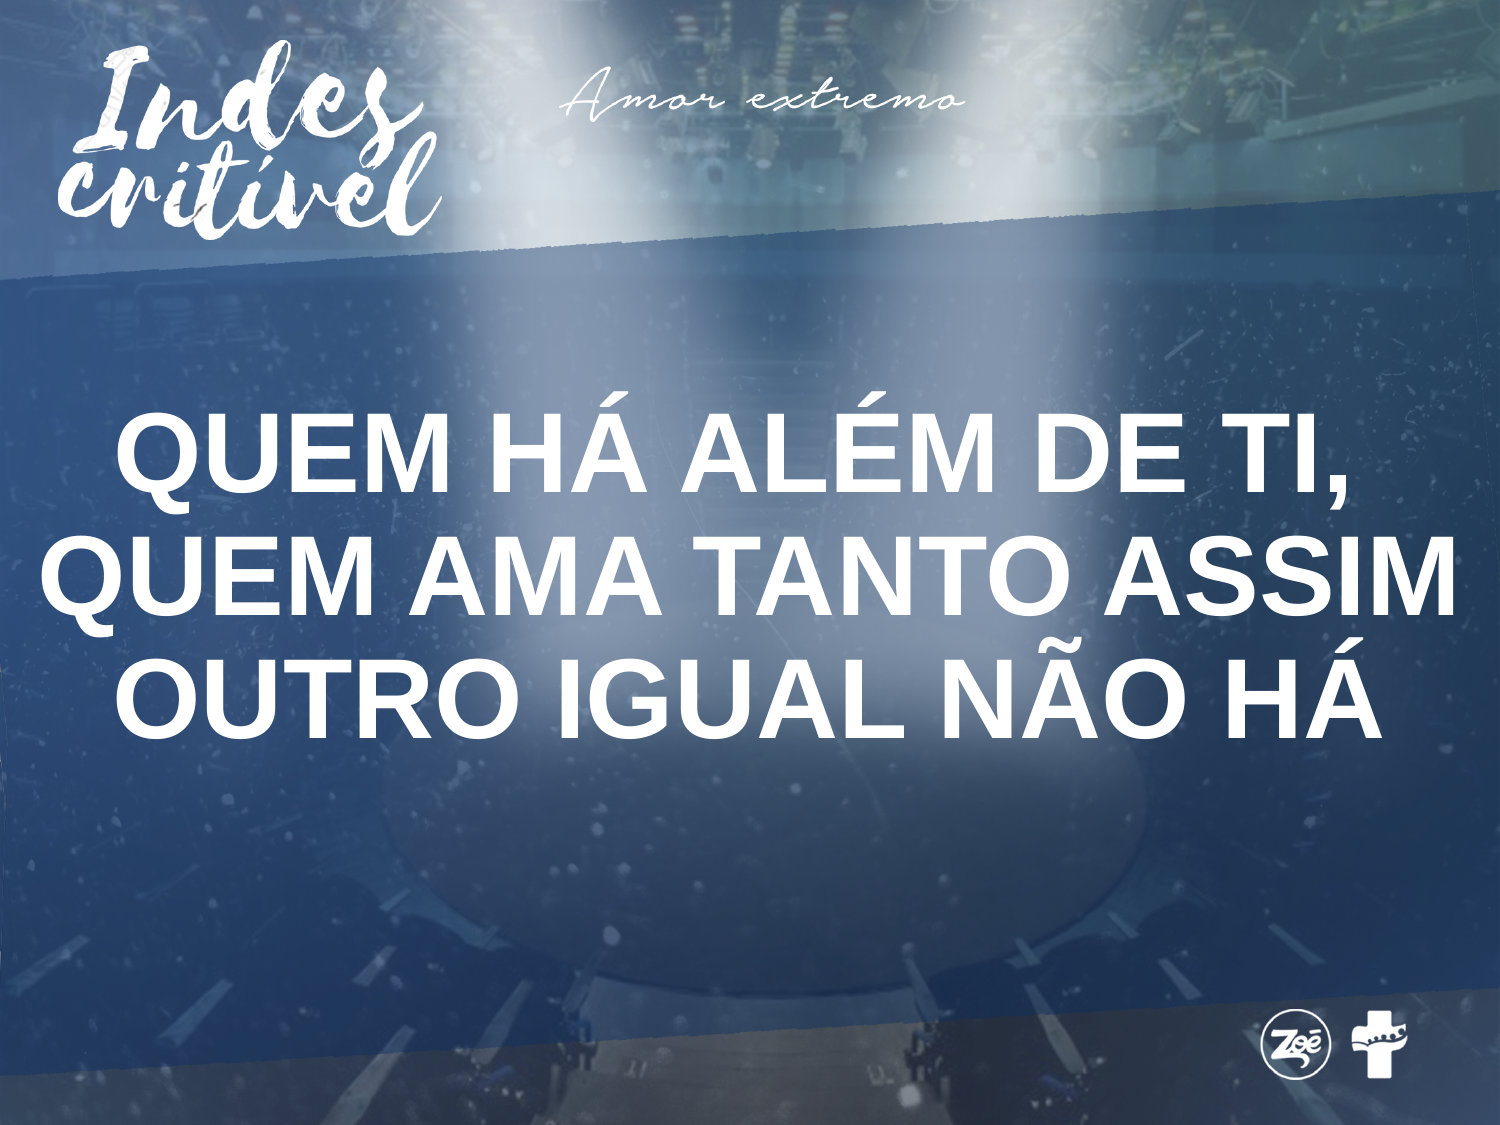

# QUEM HÁ ALÉM DE TI, QUEM AMA TANTO ASSIM OUTRO IGUAL NÃO HÁ